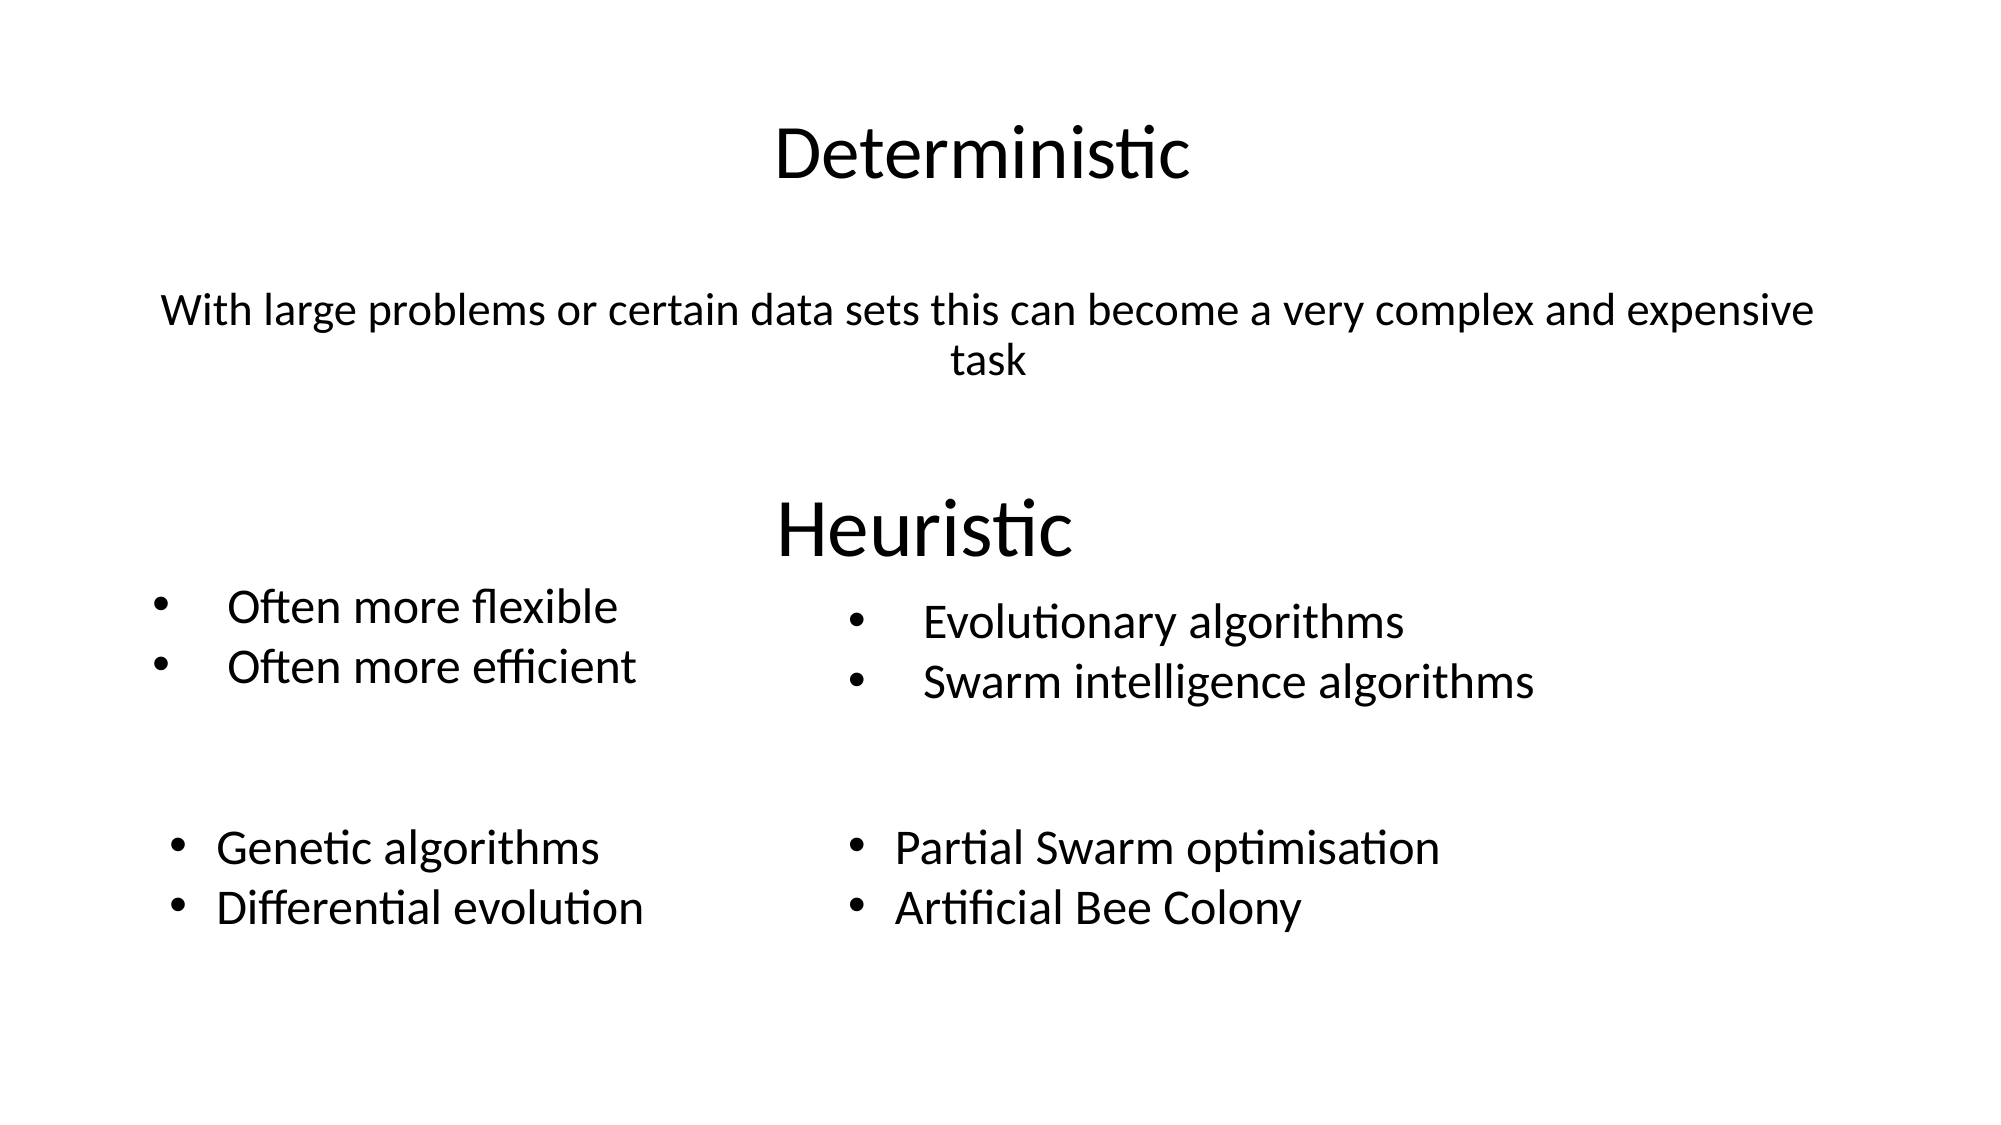

Deterministic

With large problems or certain data sets this can become a very complex and expensive task
Heuristic
Often more flexible
Often more efficient

Evolutionary algorithms
Swarm intelligence algorithms

Genetic algorithms
Differential evolution
Partial Swarm optimisation
Artificial Bee Colony